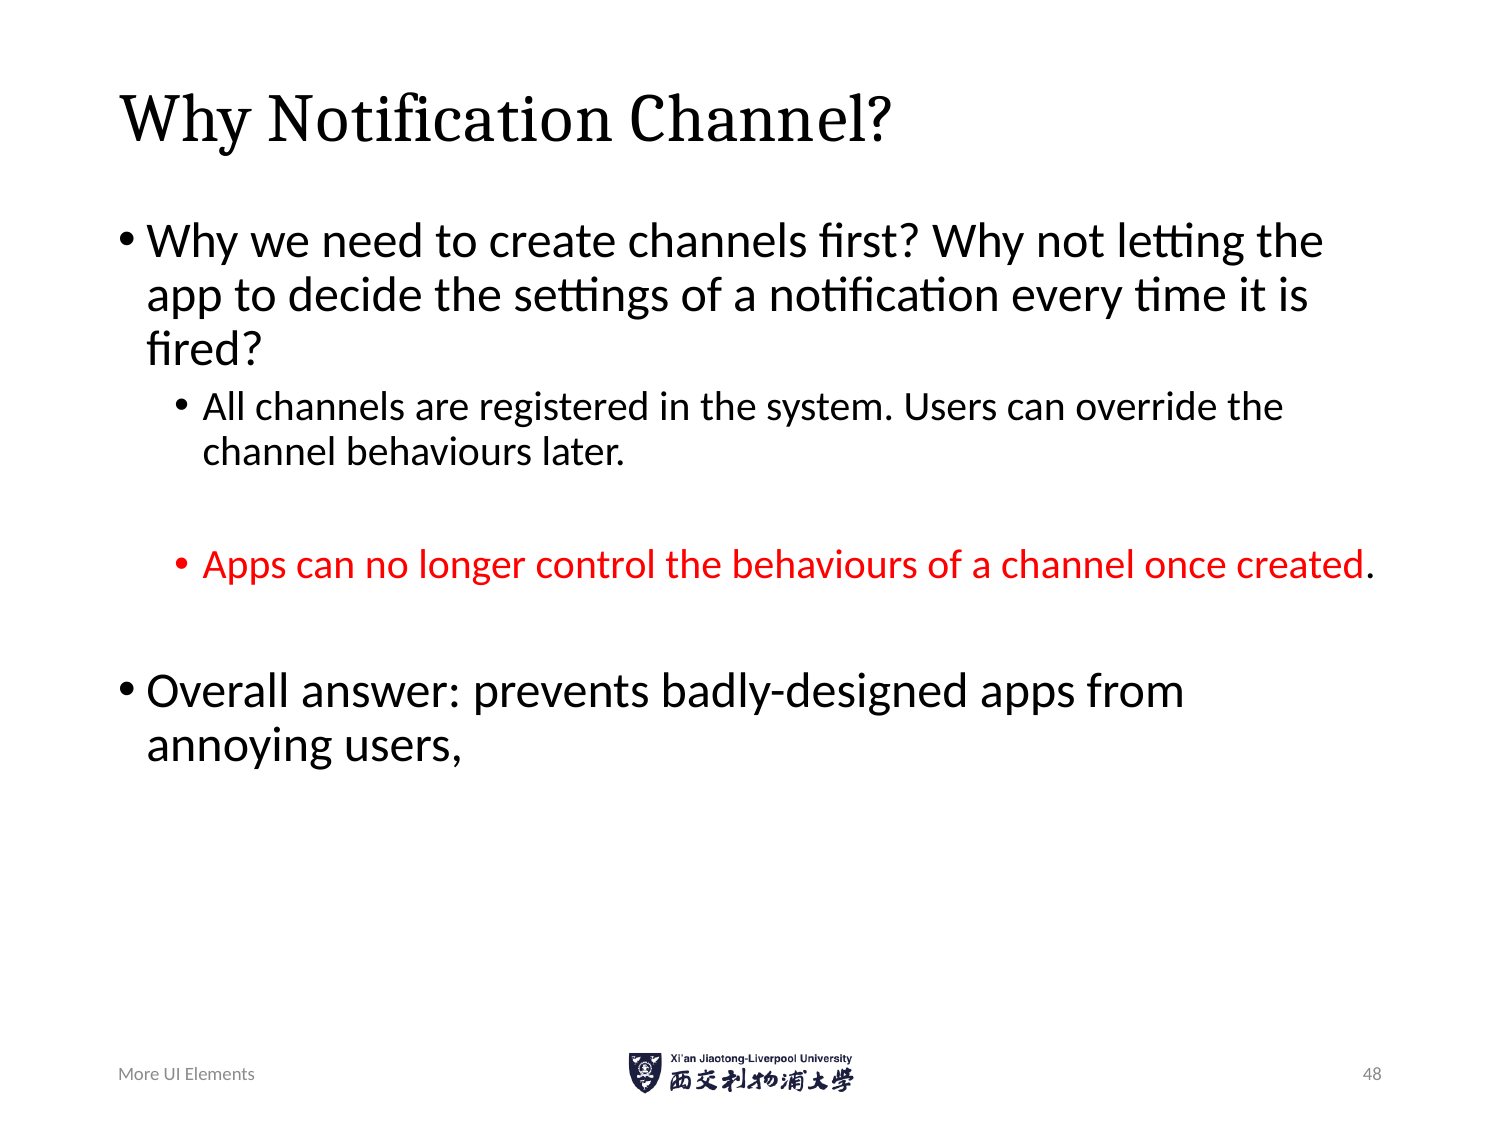

# Why Notification Channel?
Why we need to create channels first? Why not letting the app to decide the settings of a notification every time it is fired?
All channels are registered in the system. Users can override the channel behaviours later.

Apps can no longer control the behaviours of a channel once created.

Overall answer: prevents badly-designed apps from annoying users,

More UI Elements
48